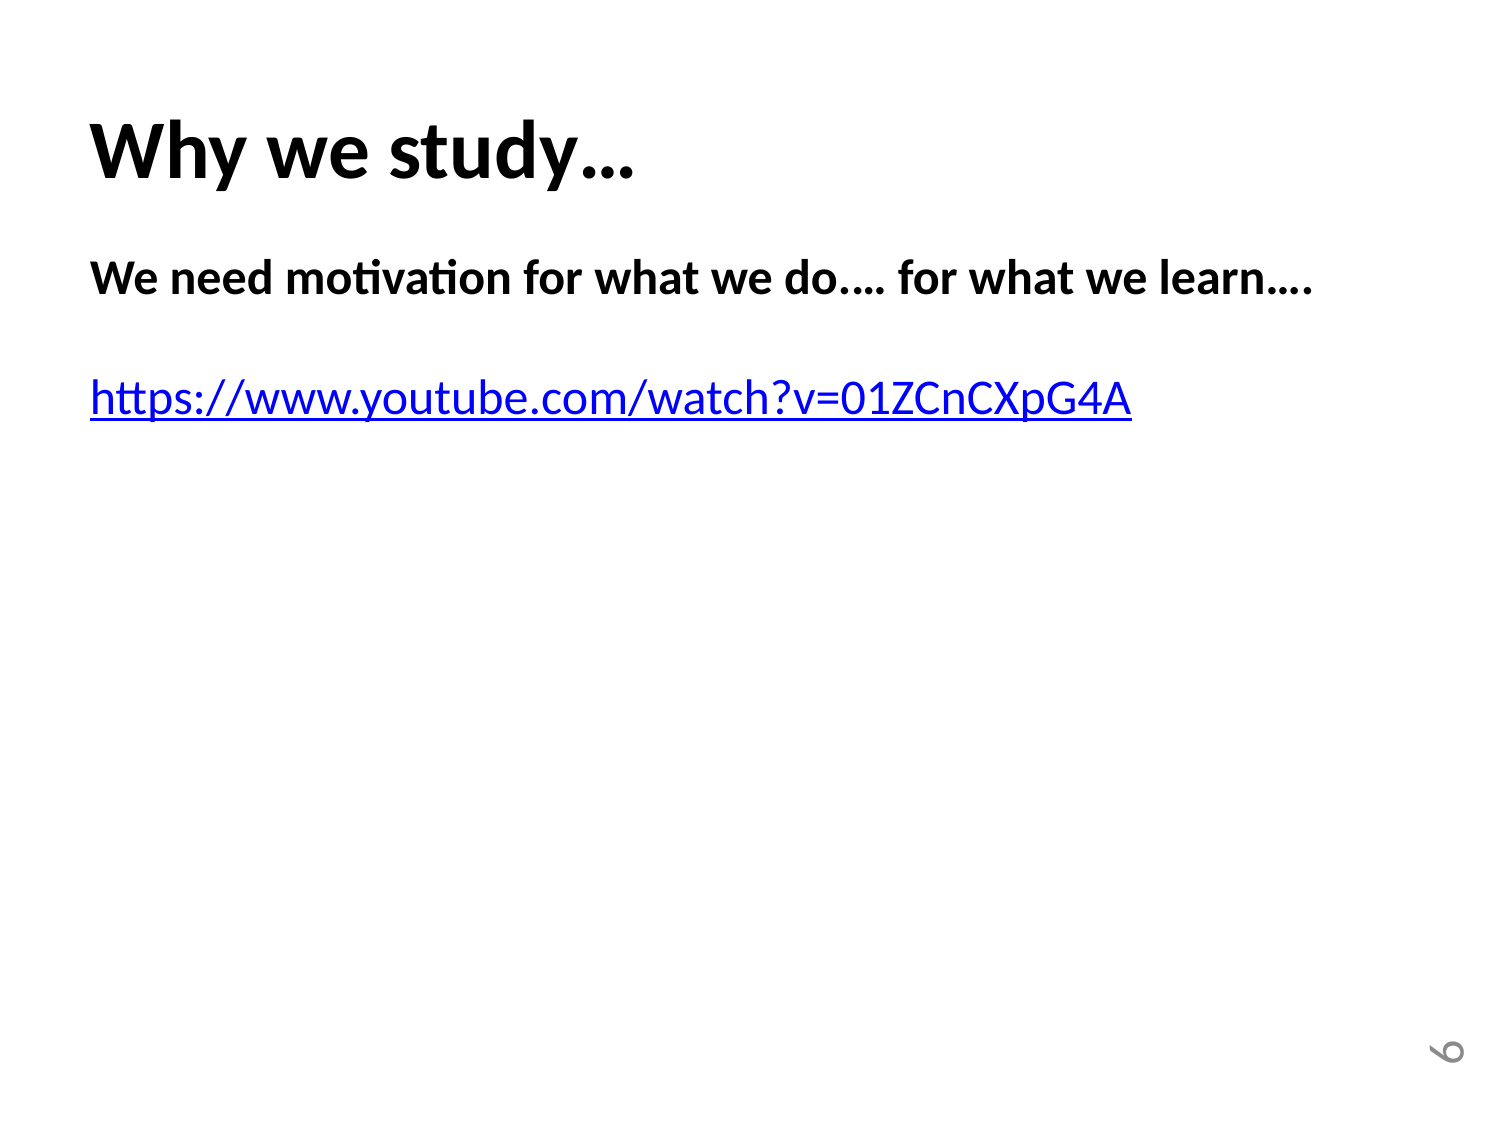

Why we study…
We need motivation for what we do.… for what we learn….

https://www.youtube.com/watch?v=01ZCnCXpG4A
6